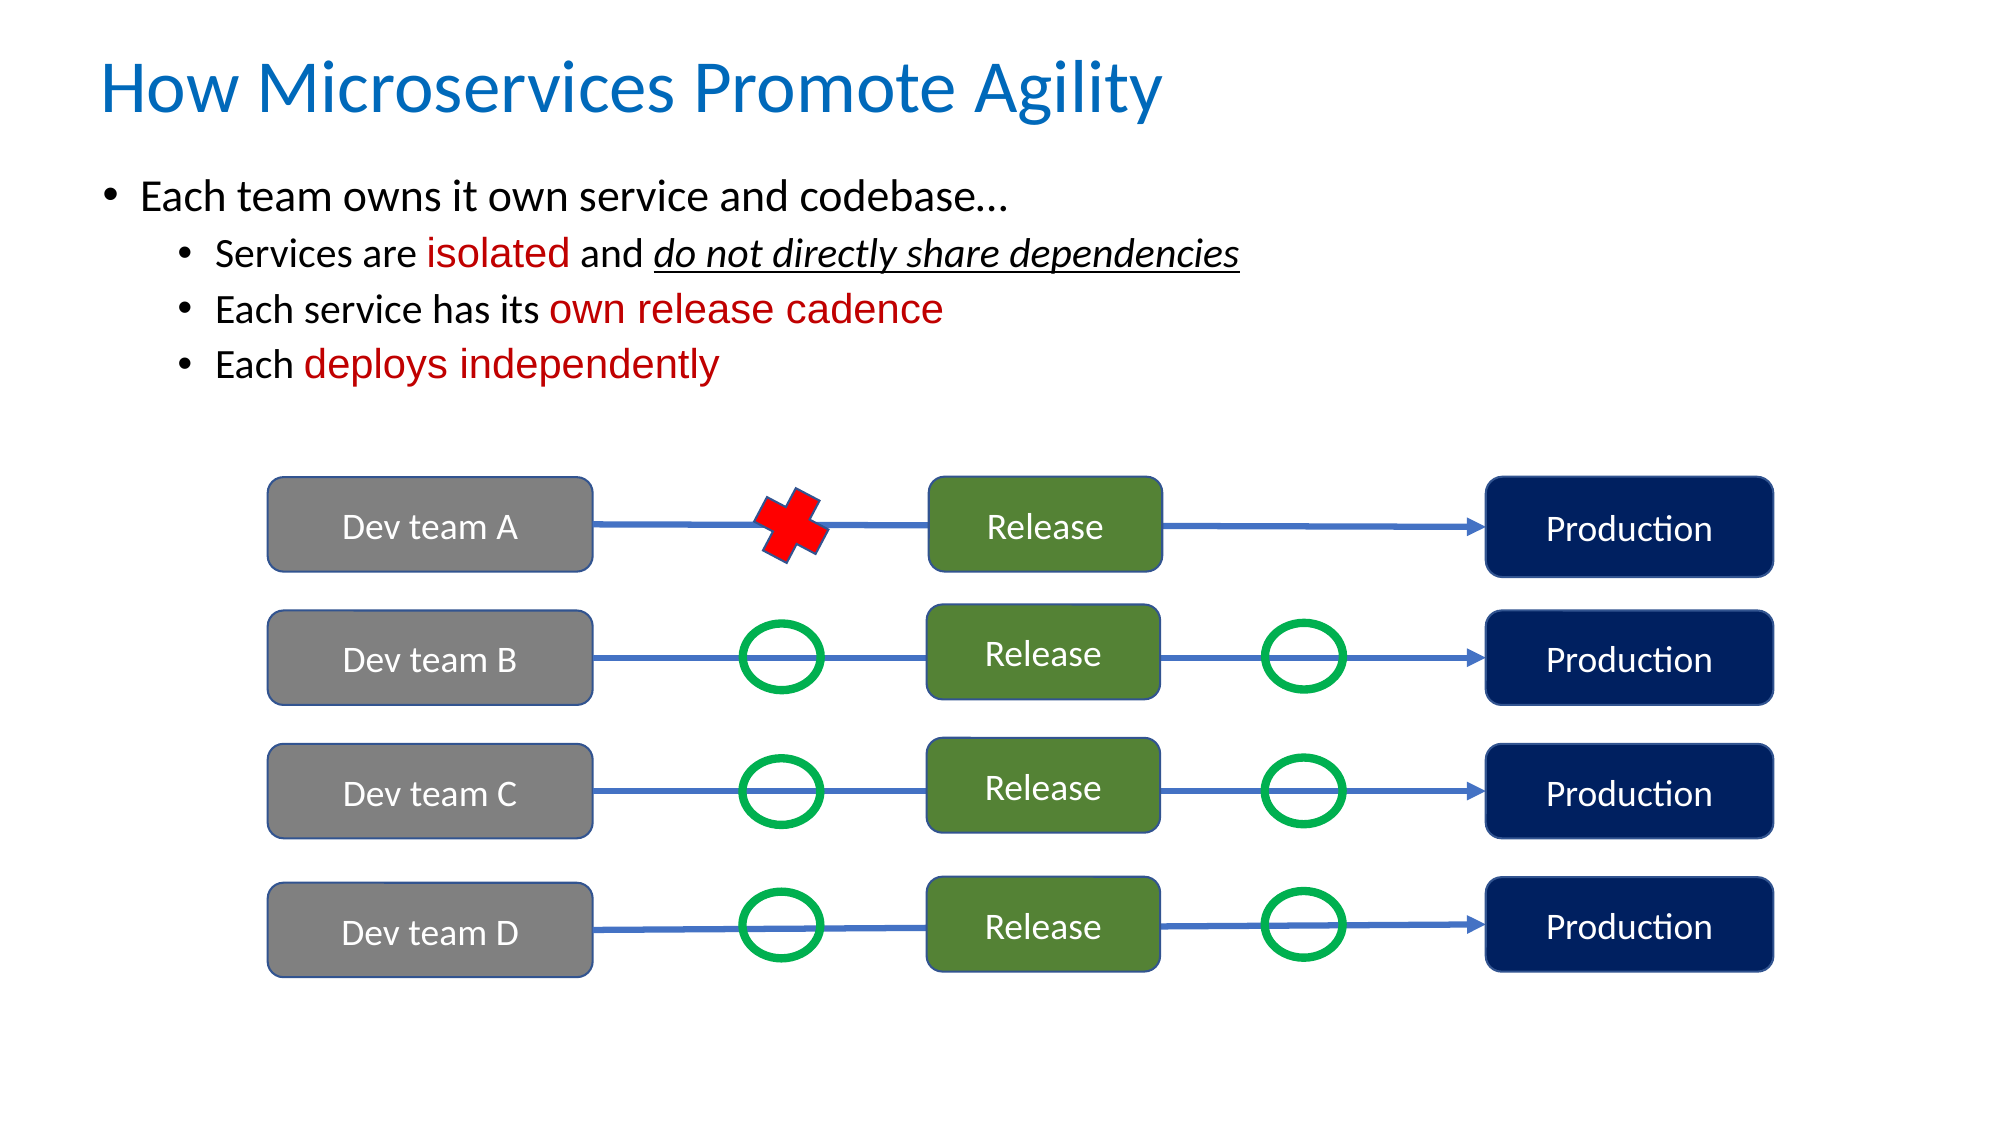

# How Microservices Promote Agility
Each team owns it own service and codebase…
Services are isolated and do not directly share dependencies
Each service has its own release cadence
Each deploys independently

Release
Production
Dev team A

Release
Dev team B
Production

Release
Dev team C
Production

Release
Production
Dev team D